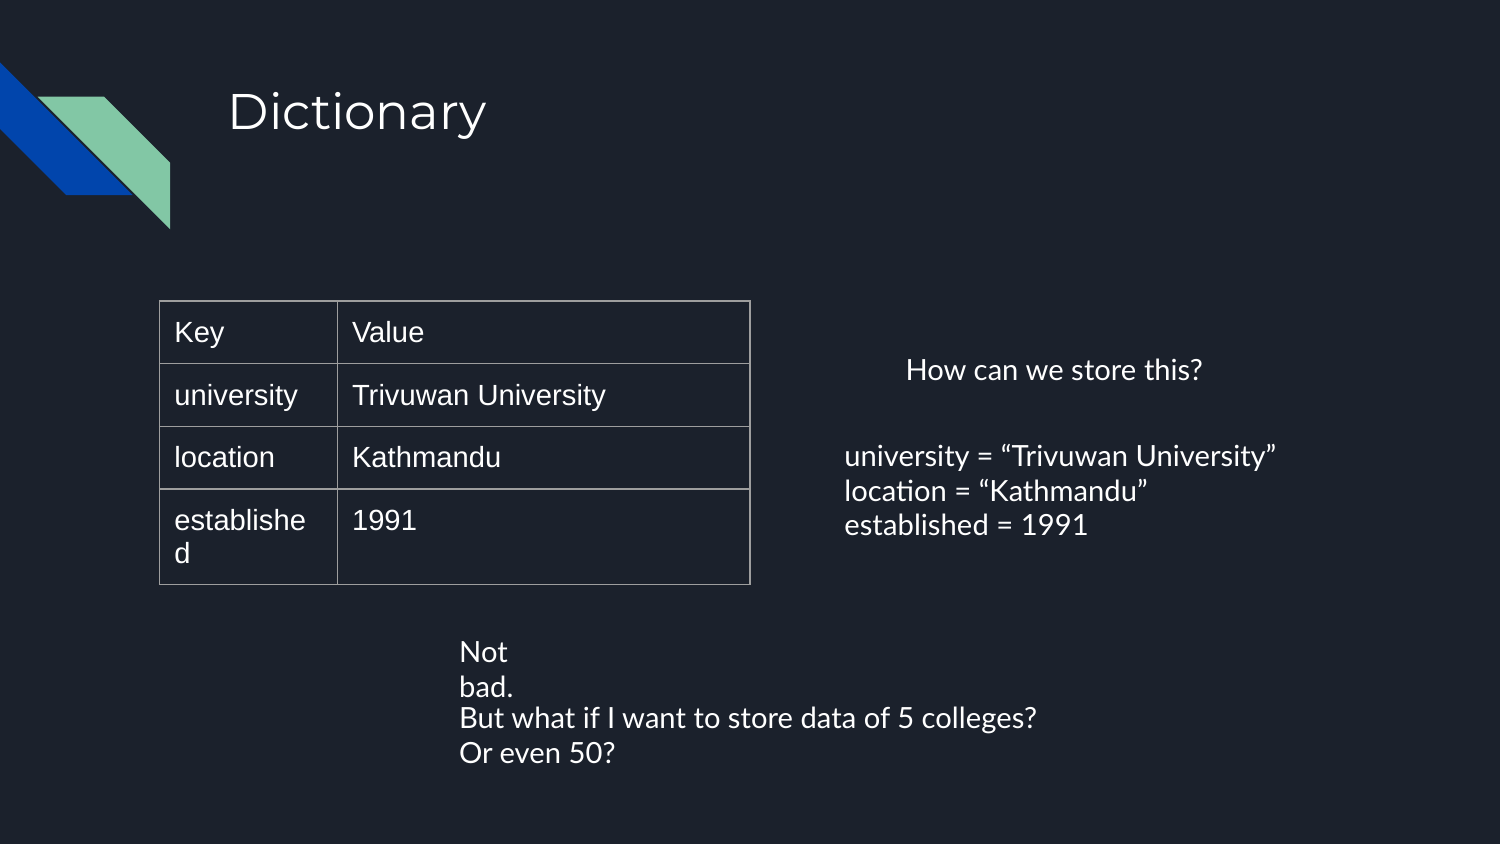

# Dictionary
| Key | Value |
| --- | --- |
| university | Trivuwan University |
| location | Kathmandu |
| established | 1991 |
How can we store this?
university = “Trivuwan University”
location = “Kathmandu”
established = 1991
Not bad.
But what if I want to store data of 5 colleges?
Or even 50?